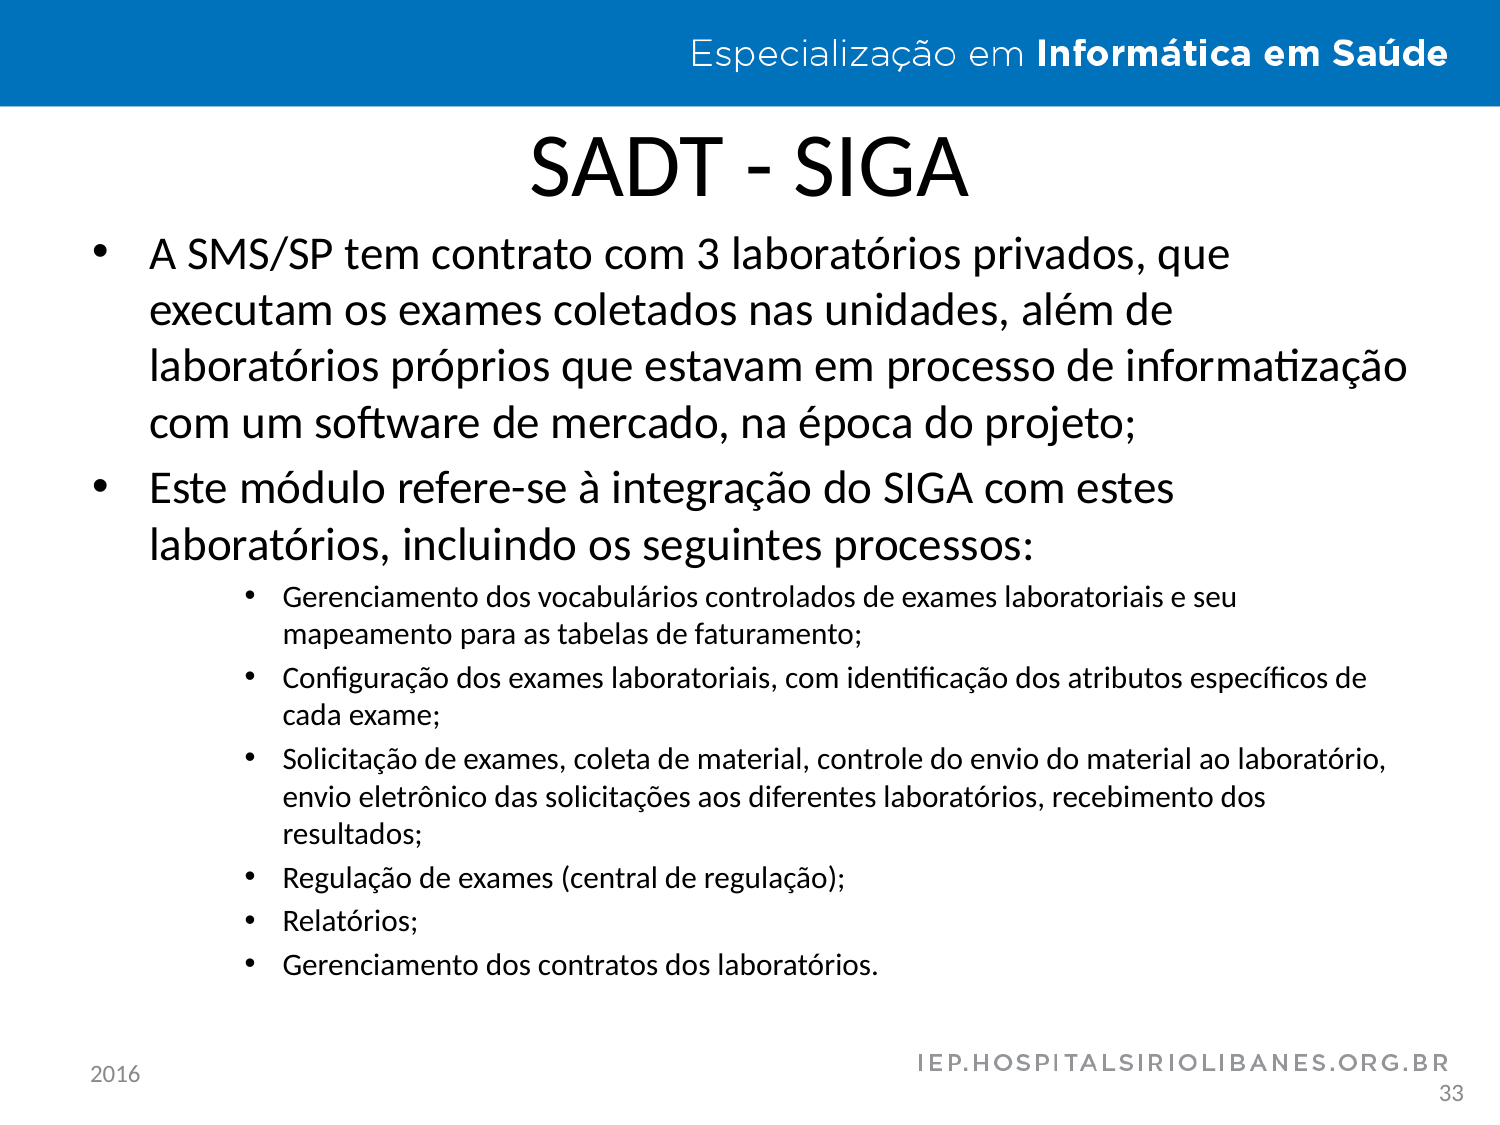

# SADT - SIGA
A SMS/SP tem contrato com 3 laboratórios privados, que executam os exames coletados nas unidades, além de laboratórios próprios que estavam em processo de informatização com um software de mercado, na época do projeto;
Este módulo refere-se à integração do SIGA com estes laboratórios, incluindo os seguintes processos:
Gerenciamento dos vocabulários controlados de exames laboratoriais e seu mapeamento para as tabelas de faturamento;
Configuração dos exames laboratoriais, com identificação dos atributos específicos de cada exame;
Solicitação de exames, coleta de material, controle do envio do material ao laboratório, envio eletrônico das solicitações aos diferentes laboratórios, recebimento dos resultados;
Regulação de exames (central de regulação);
Relatórios;
Gerenciamento dos contratos dos laboratórios.
2016
33